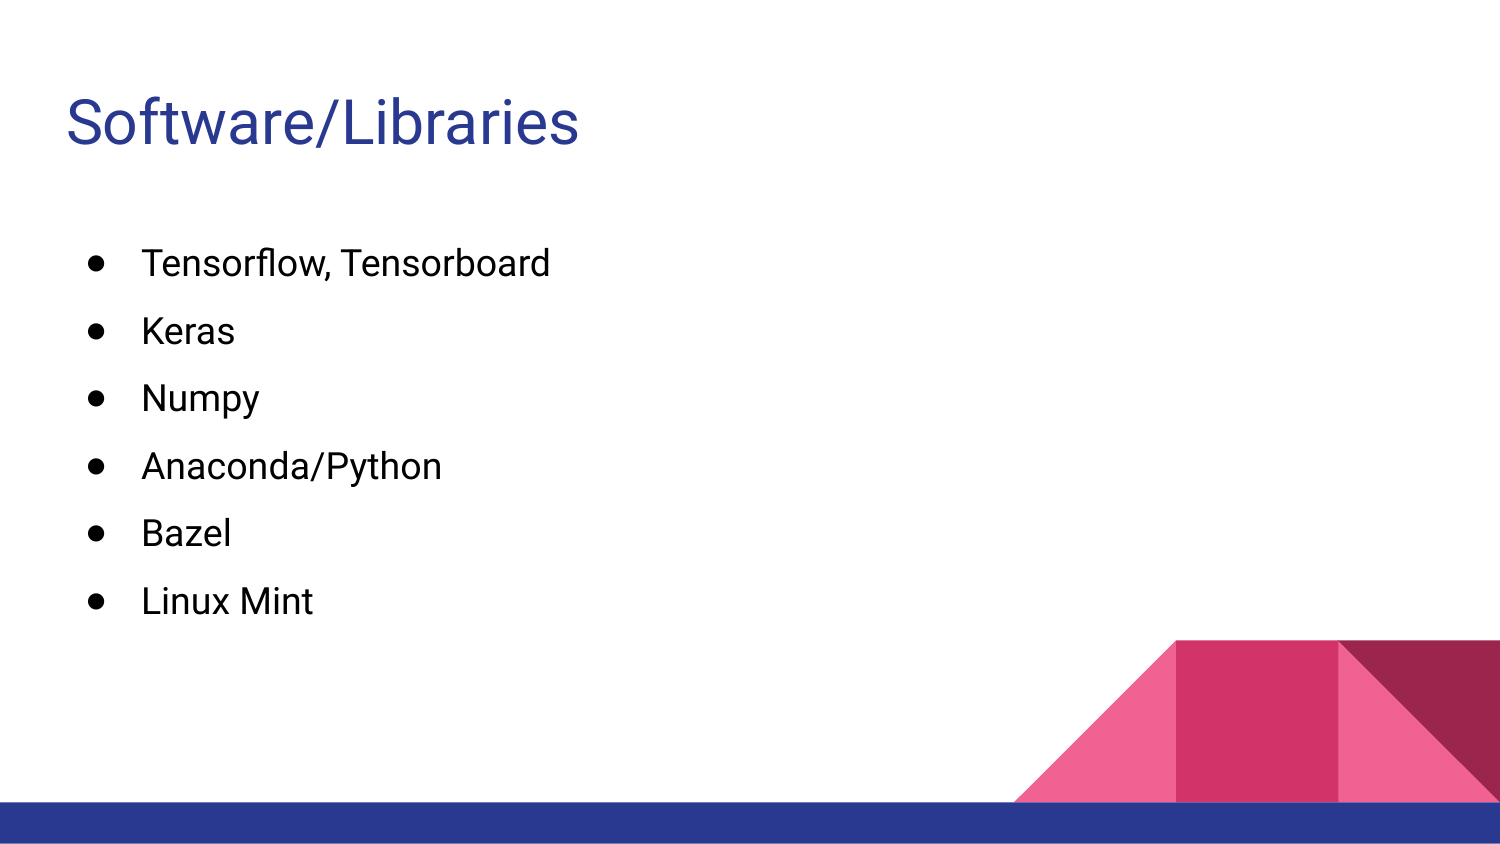

# Software/Libraries
Tensorflow, Tensorboard
Keras
Numpy
Anaconda/Python
Bazel
Linux Mint